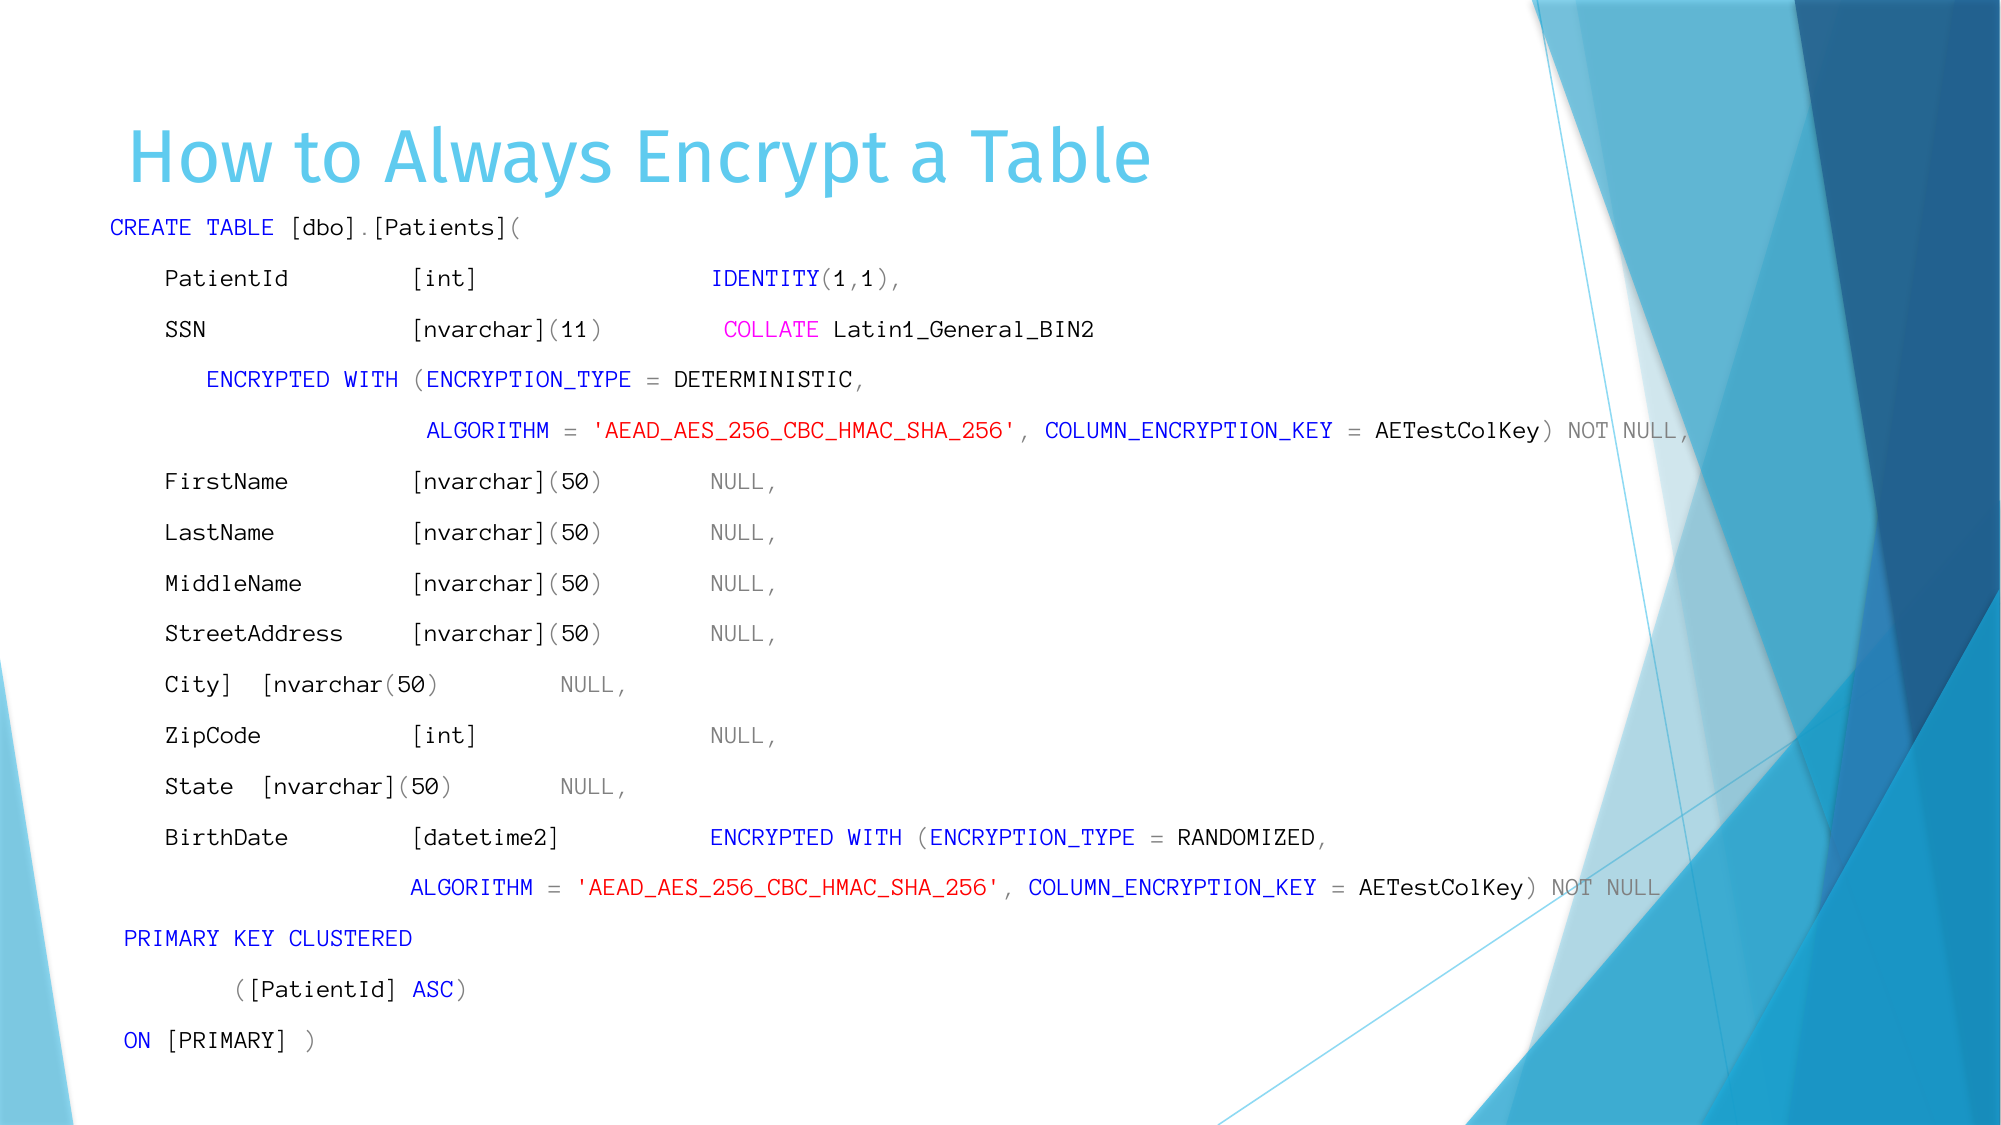

# How to Always Encrypt a Table
CREATE TABLE [dbo].[Patients](
    PatientId	[int]		IDENTITY(1,1),
    SSN		[nvarchar](11)	 COLLATE Latin1_General_BIN2
       ENCRYPTED WITH (ENCRYPTION_TYPE = DETERMINISTIC,
                       ALGORITHM = 'AEAD_AES_256_CBC_HMAC_SHA_256', COLUMN_ENCRYPTION_KEY = AETestColKey) NOT NULL,
    FirstName    	[nvarchar](50)	NULL,
    LastName	[nvarchar](50)	NULL,
    MiddleName	[nvarchar](50)	NULL,
    StreetAddress 	[nvarchar](50)	NULL,
    City]	[nvarchar(50)	NULL,
    ZipCode	[int]		NULL,
    State	[nvarchar](50)	NULL,
    BirthDate	[datetime2]	ENCRYPTED WITH (ENCRYPTION_TYPE = RANDOMIZED,
		ALGORITHM = 'AEAD_AES_256_CBC_HMAC_SHA_256', COLUMN_ENCRYPTION_KEY = AETestColKey) NOT NULL
 PRIMARY KEY CLUSTERED
         ([PatientId] ASC)
 ON [PRIMARY] )